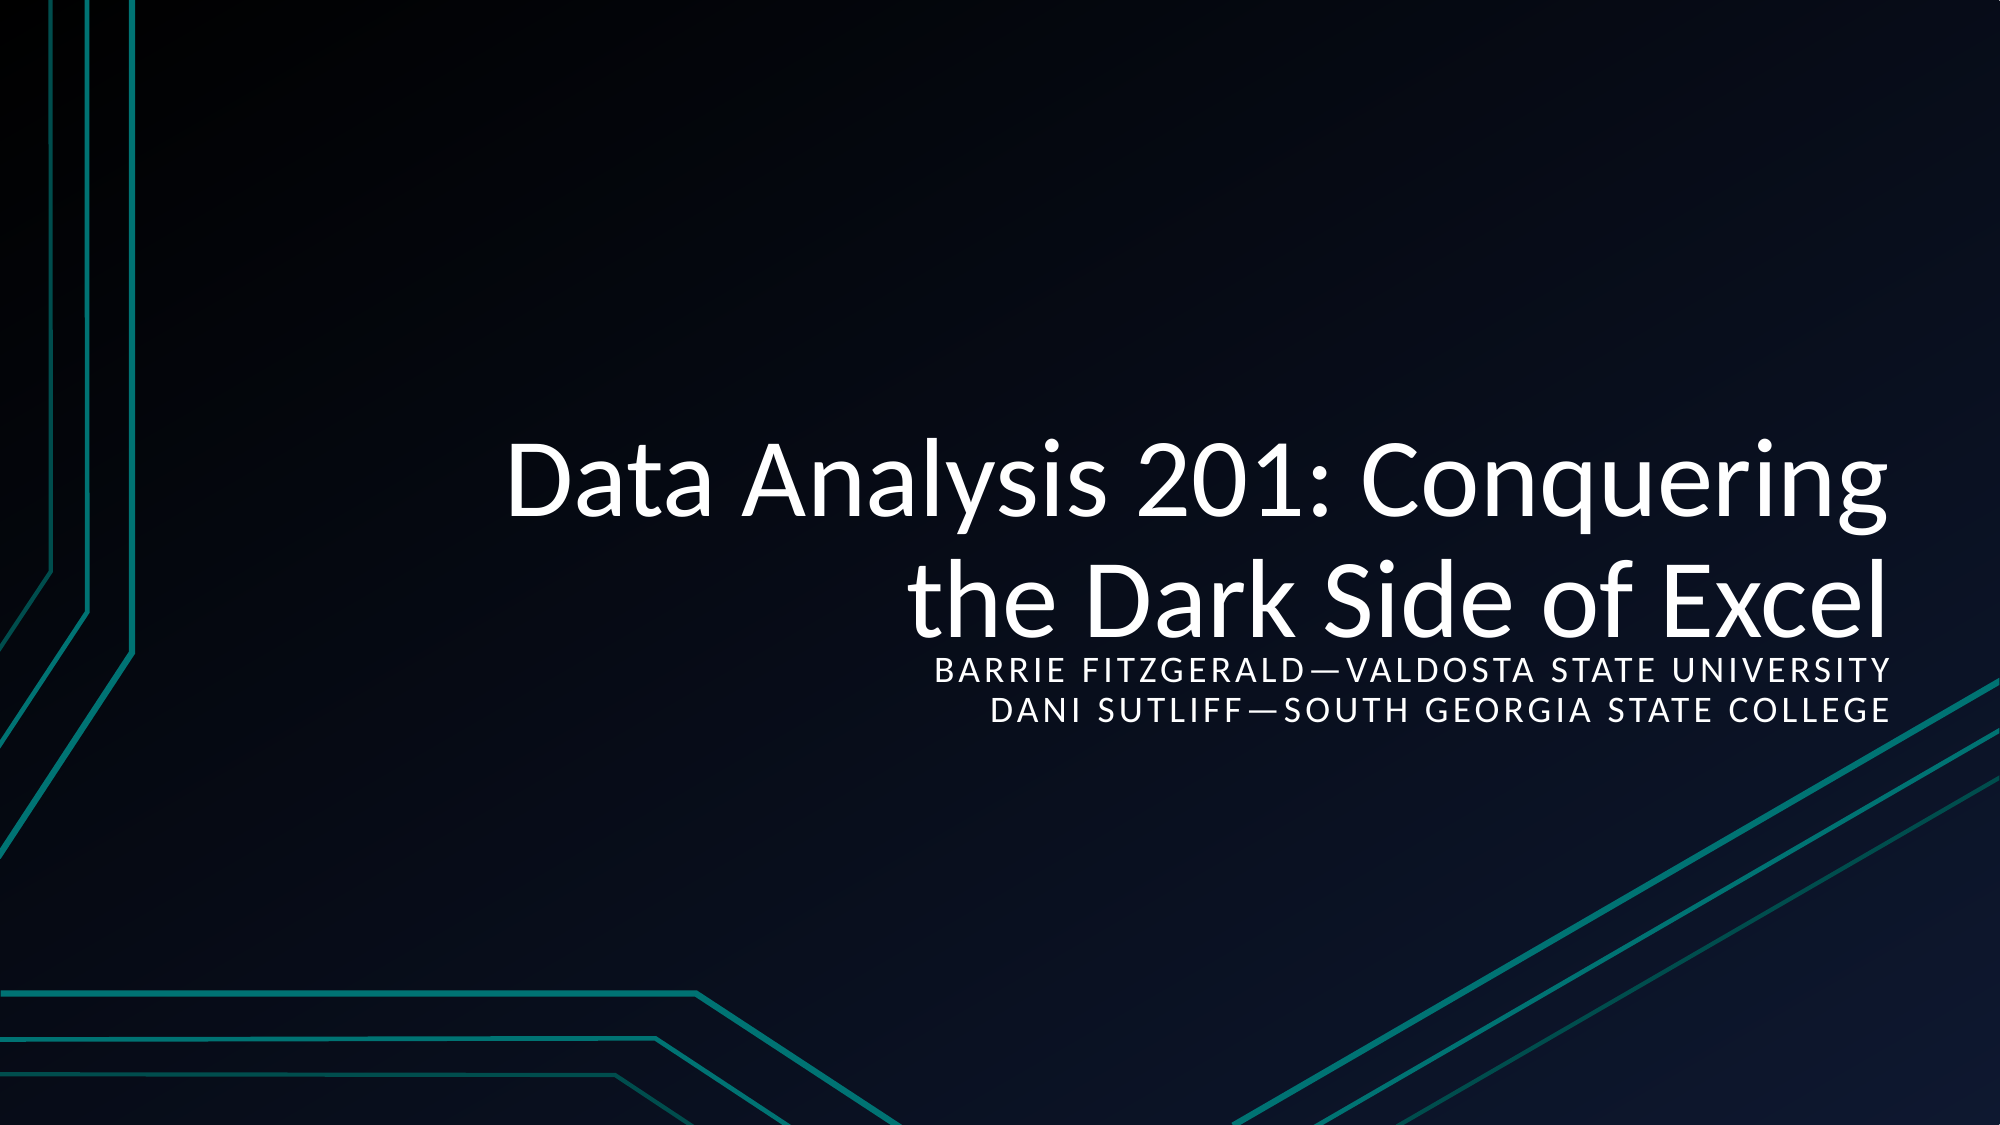

# Data Analysis 201: Conquering the Dark Side of Excel
Barrie Fitzgerald—Valdosta State University
Dani Sutliff—South Georgia State College